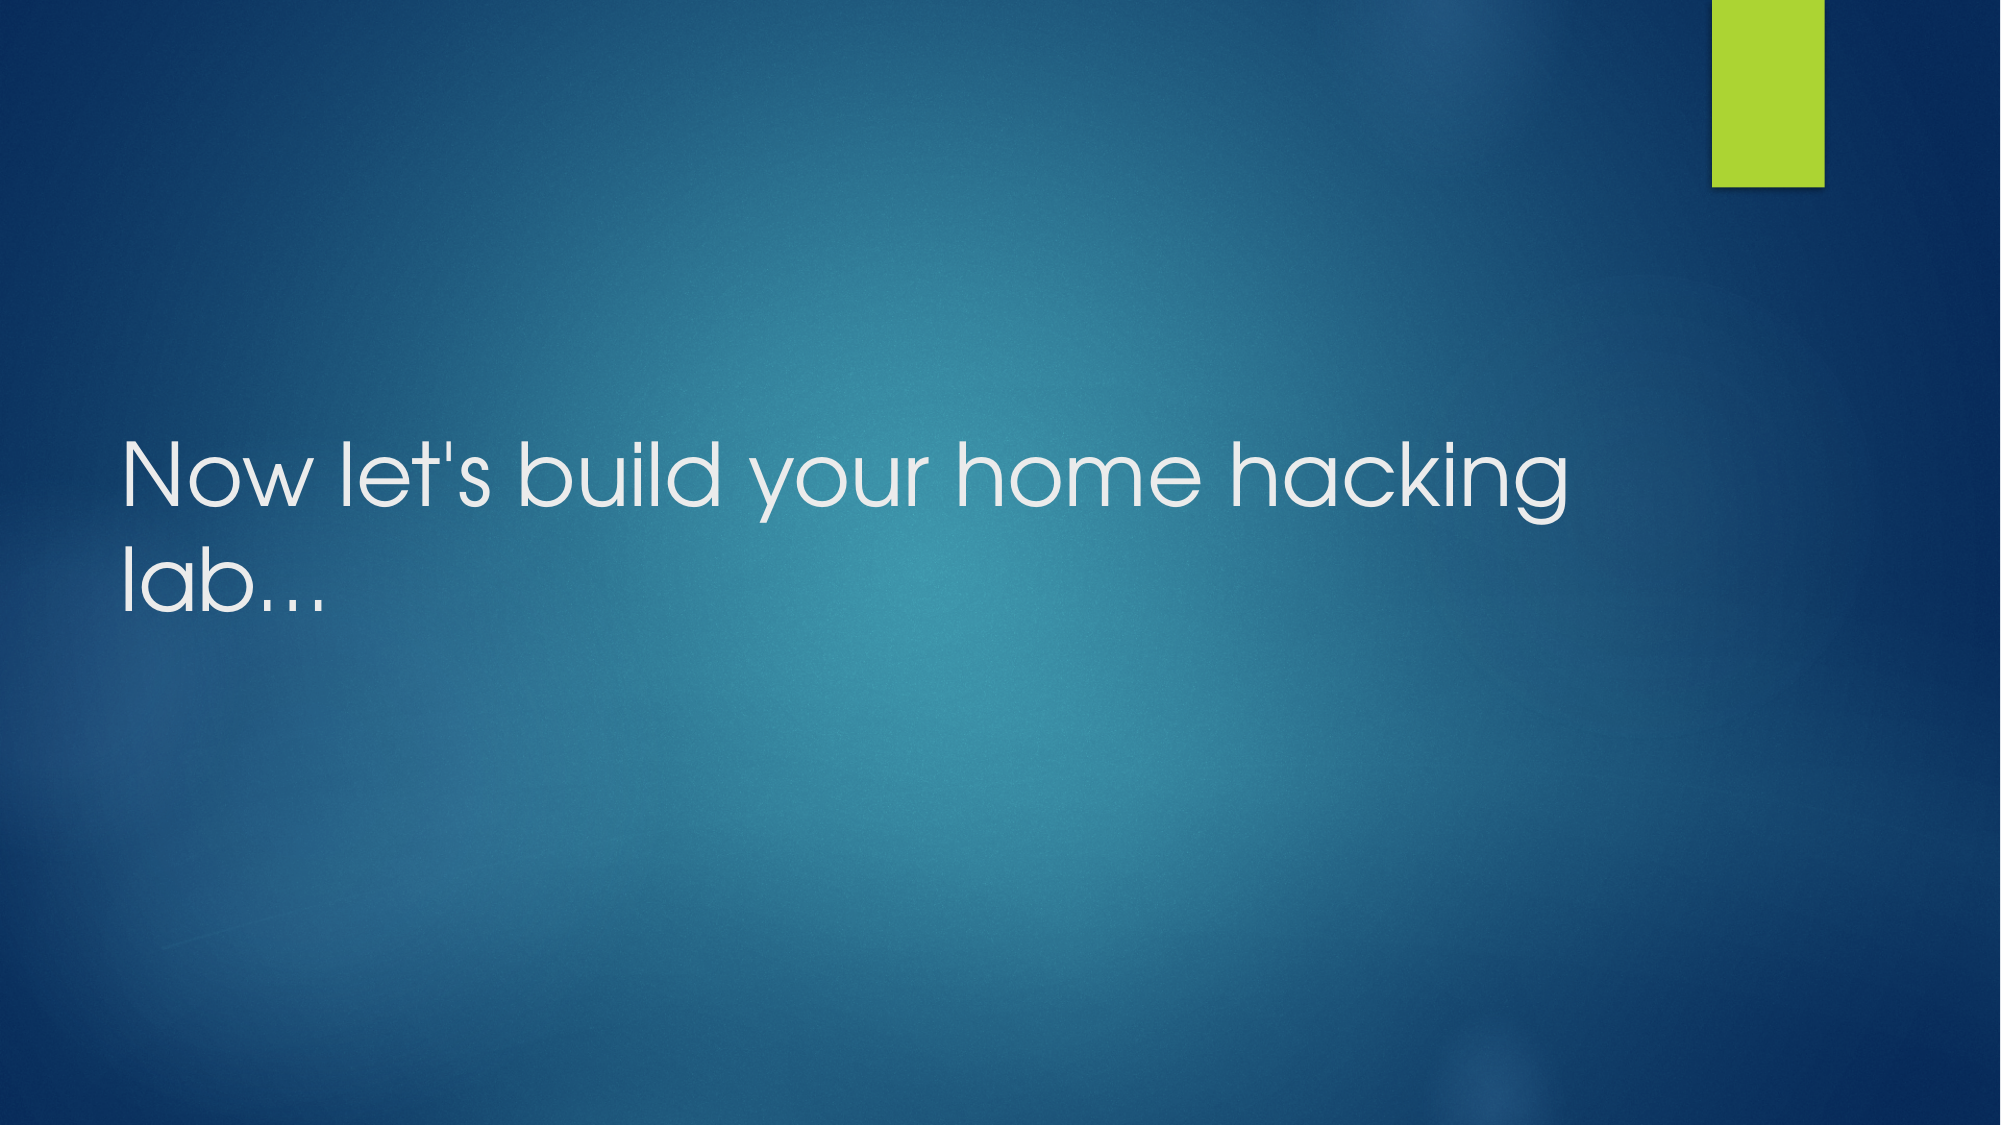

# Now let's build your home hacking lab…